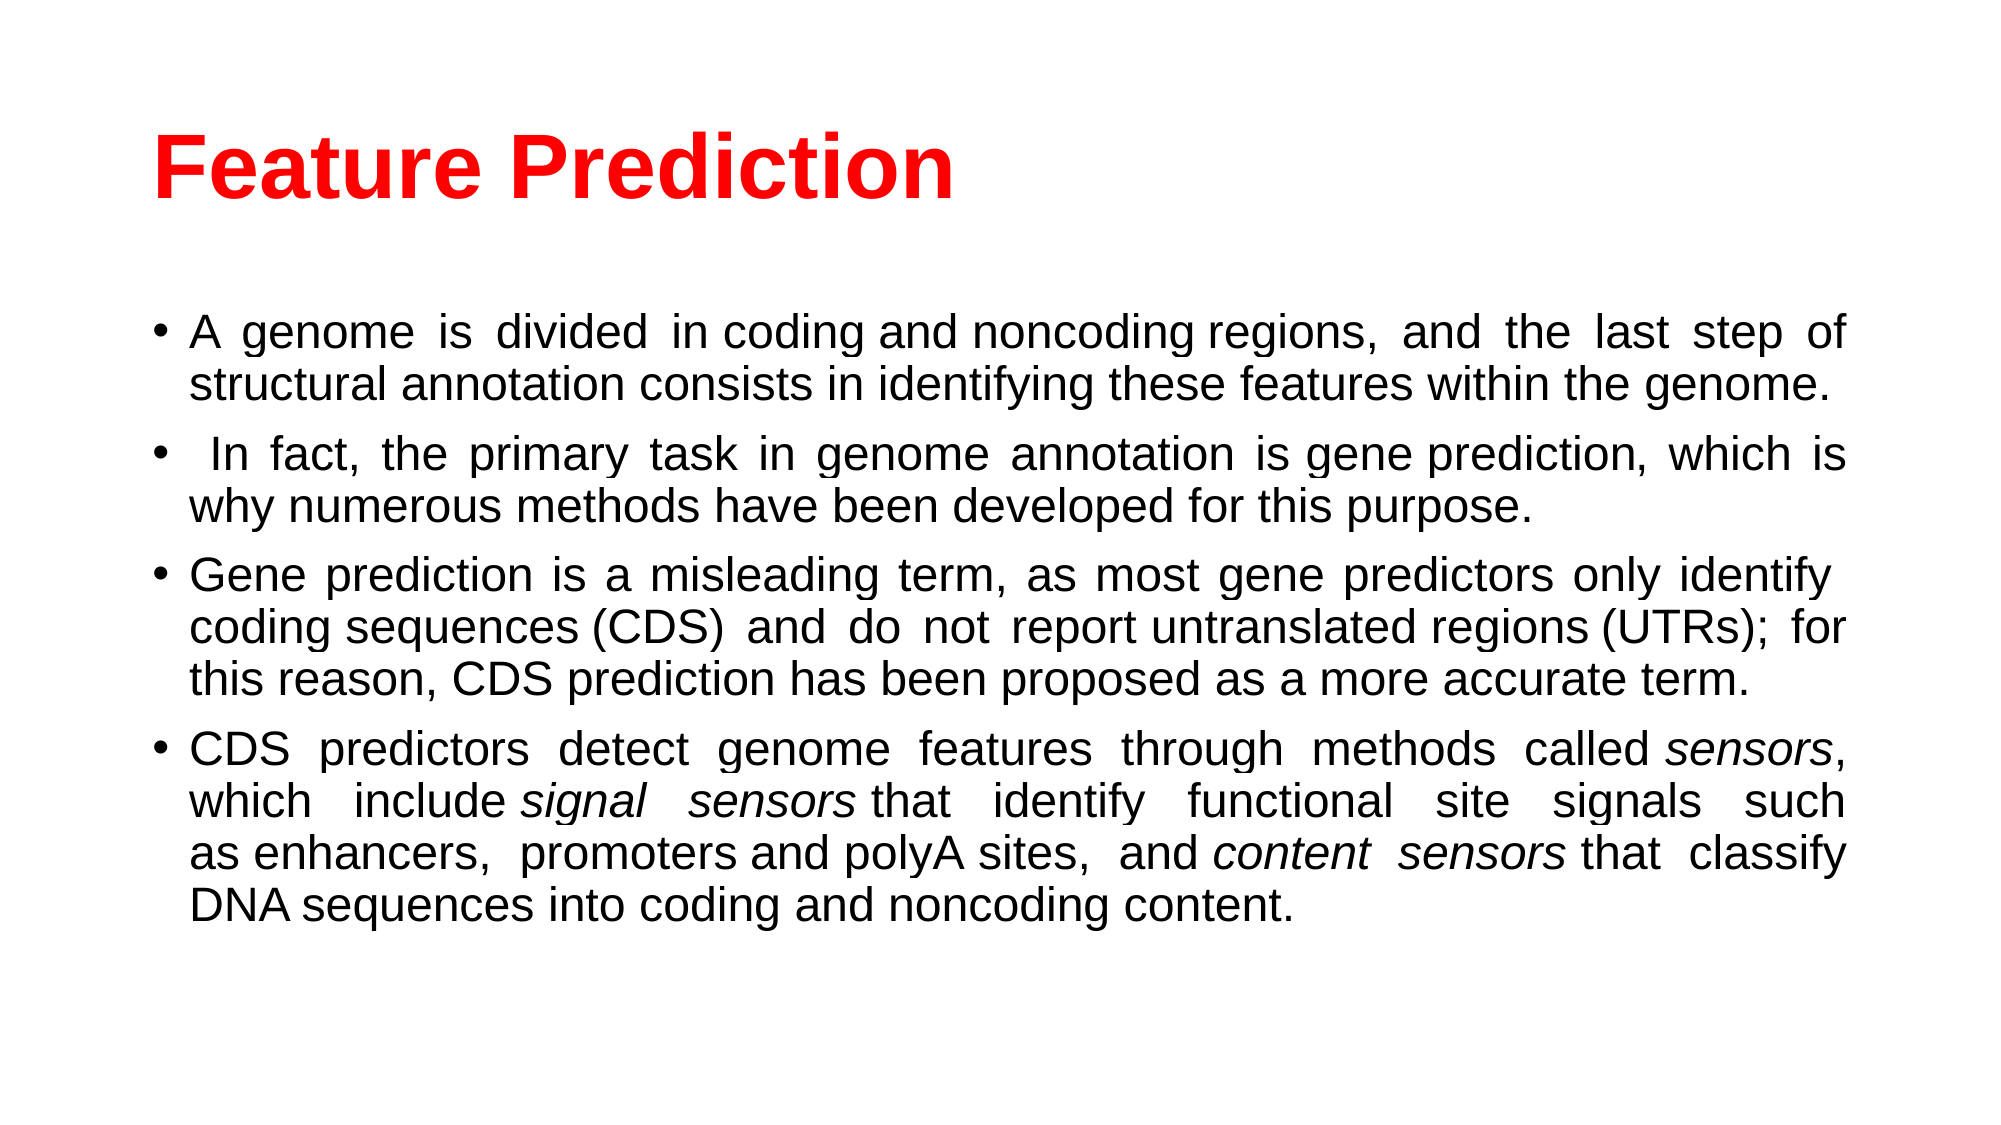

# Feature Prediction
A genome is divided in coding and noncoding regions, and the last step of structural annotation consists in identifying these features within the genome.
 In fact, the primary task in genome annotation is gene prediction, which is why numerous methods have been developed for this purpose.
Gene prediction is a misleading term, as most gene predictors only identify coding sequences (CDS) and do not report untranslated regions (UTRs); for this reason, CDS prediction has been proposed as a more accurate term.
CDS predictors detect genome features through methods called sensors, which include signal sensors that identify functional site signals such as enhancers, promoters and polyA sites, and content sensors that classify DNA sequences into coding and noncoding content.